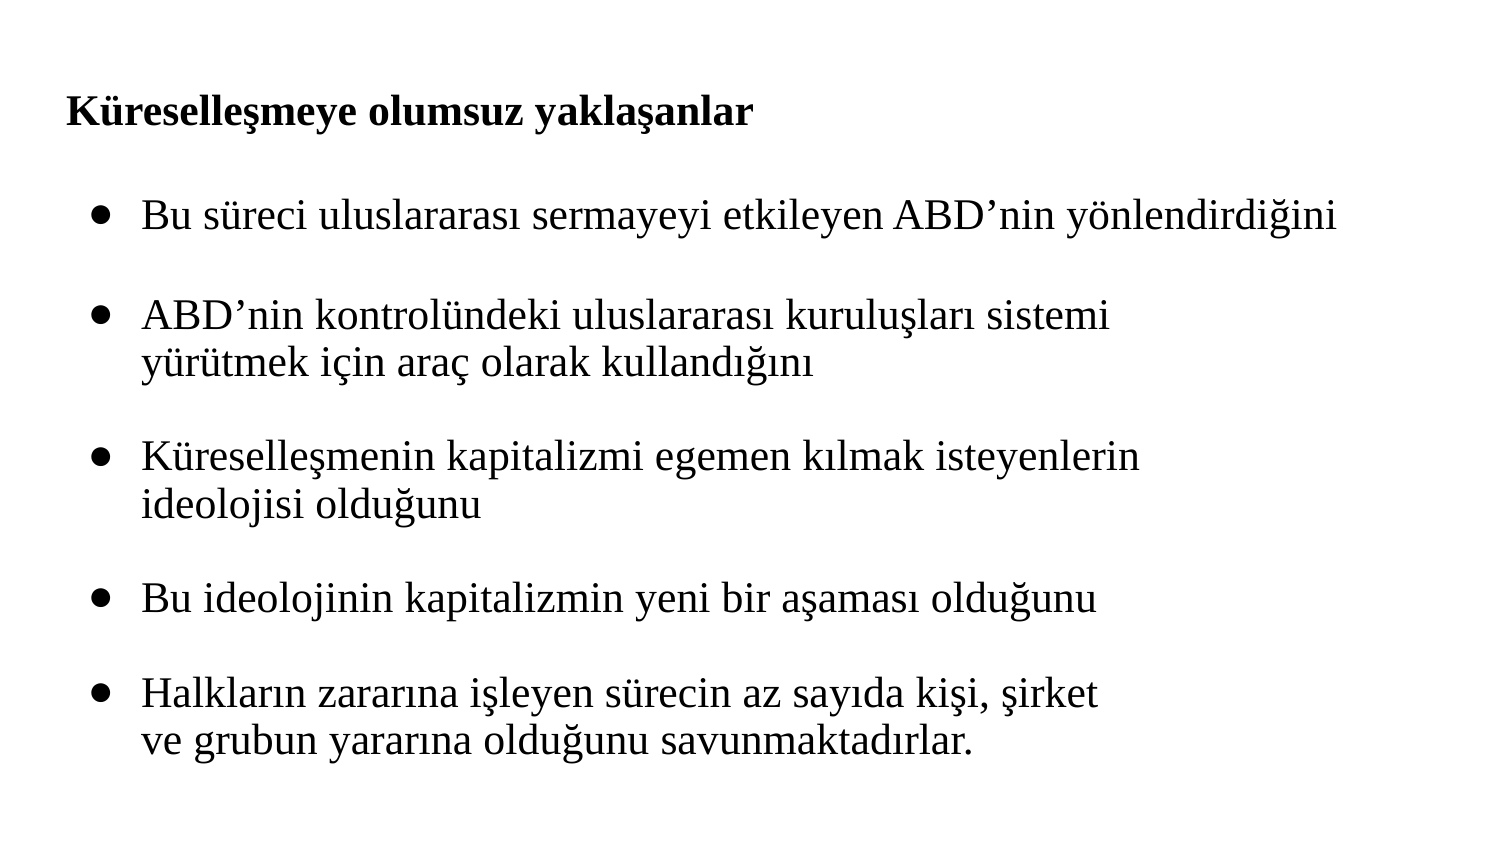

# Küreselleşmeye olumsuz yaklaşanlar
Bu süreci uluslararası sermayeyi etkileyen ABD’nin yönlendirdiğini
ABD’nin kontrolündeki uluslararası kuruluşları sistemi
yürütmek için araç olarak kullandığını
Küreselleşmenin kapitalizmi egemen kılmak isteyenlerin
ideolojisi olduğunu
Bu ideolojinin kapitalizmin yeni bir aşaması olduğunu
Halkların zararına işleyen sürecin az sayıda kişi, şirket
ve grubun yararına olduğunu savunmaktadırlar.